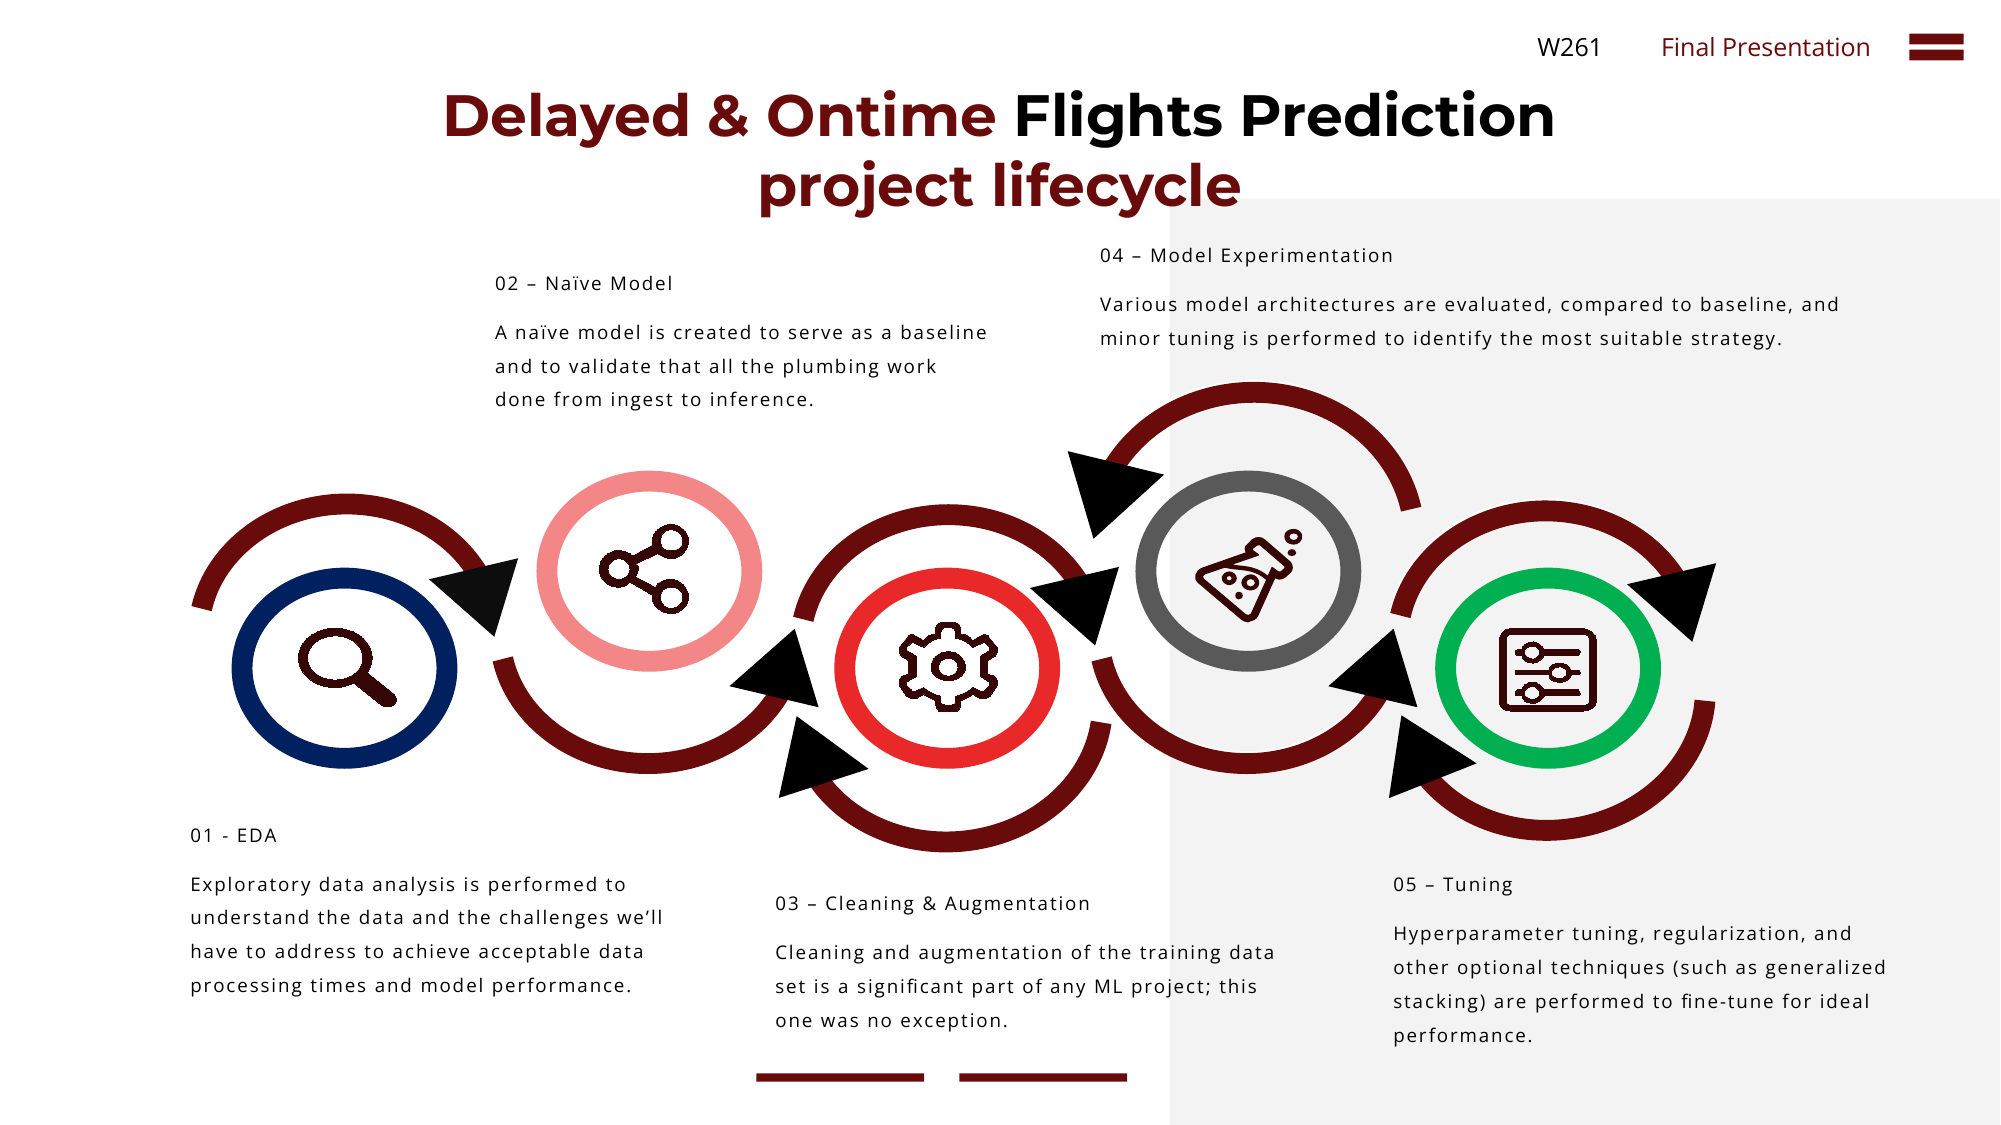

W261
Final Presentation

Delayed & Ontime Flights Prediction
project lifecycle
04 – Model Experimentation
02 – Naïve Model
Various model architectures are evaluated, compared to baseline, and minor tuning is performed to identify the most suitable strategy.
A naïve model is created to serve as a baseline and to validate that all the plumbing work done from ingest to inference.

01 - EDA
Exploratory data analysis is performed to understand the data and the challenges we’ll have to address to achieve acceptable data processing times and model performance.
05 – Tuning
03 – Cleaning & Augmentation

Hyperparameter tuning, regularization, and other optional techniques (such as generalized stacking) are performed to fine-tune for ideal performance.
Cleaning and augmentation of the training data set is a significant part of any ML project; this one was no exception.